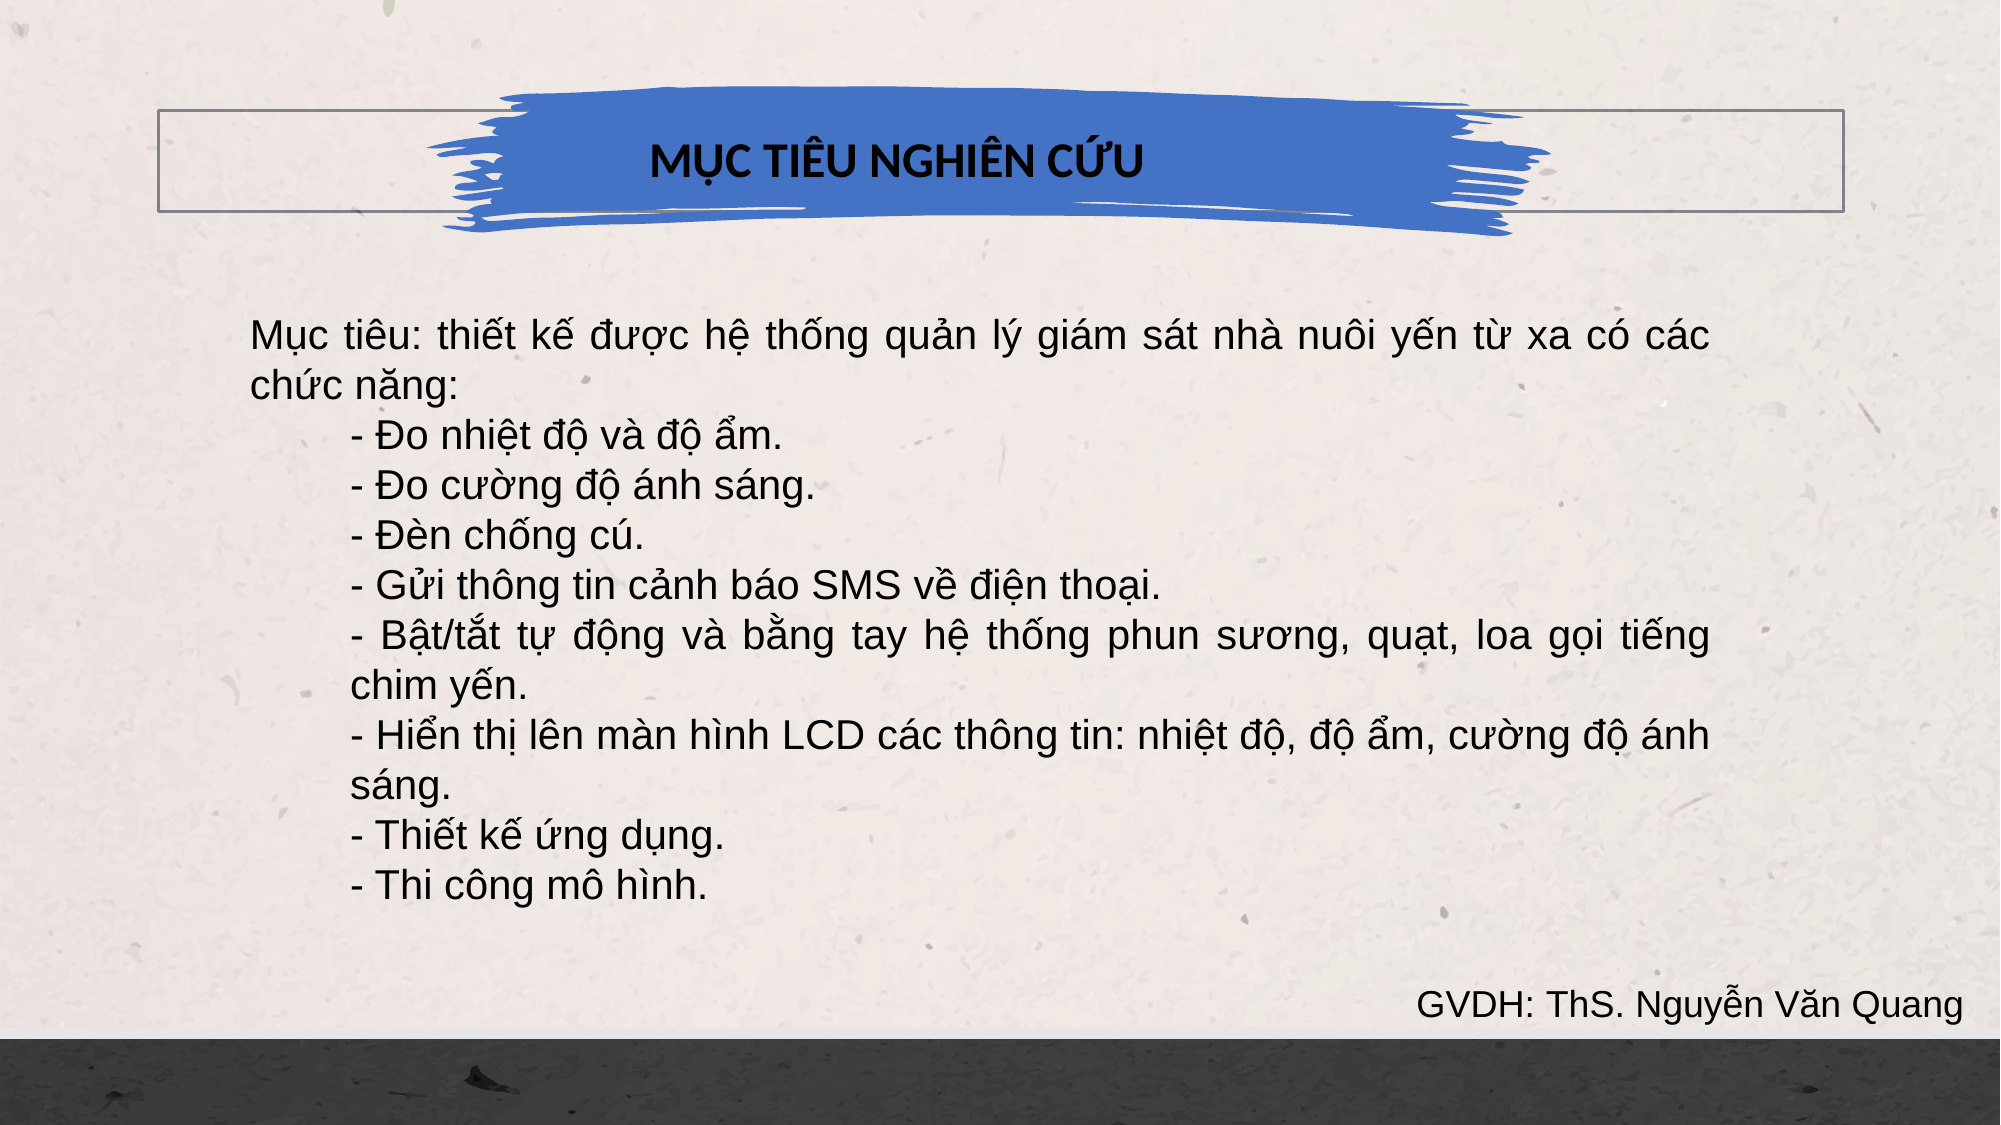

# MỤC TIÊU NGHIÊN CỨU
Mục tiêu: thiết kế được hệ thống quản lý giám sát nhà nuôi yến từ xa có các chức năng:
- Đo nhiệt độ và độ ẩm.
- Đo cường độ ánh sáng.
- Đèn chống cú.
- Gửi thông tin cảnh báo SMS về điện thoại.
- Bật/tắt tự động và bằng tay hệ thống phun sương, quạt, loa gọi tiếng chim yến.
- Hiển thị lên màn hình LCD các thông tin: nhiệt độ, độ ẩm, cường độ ánh sáng.
- Thiết kế ứng dụng.
- Thi công mô hình.
GVDH: ThS. Nguyễn Văn Quang